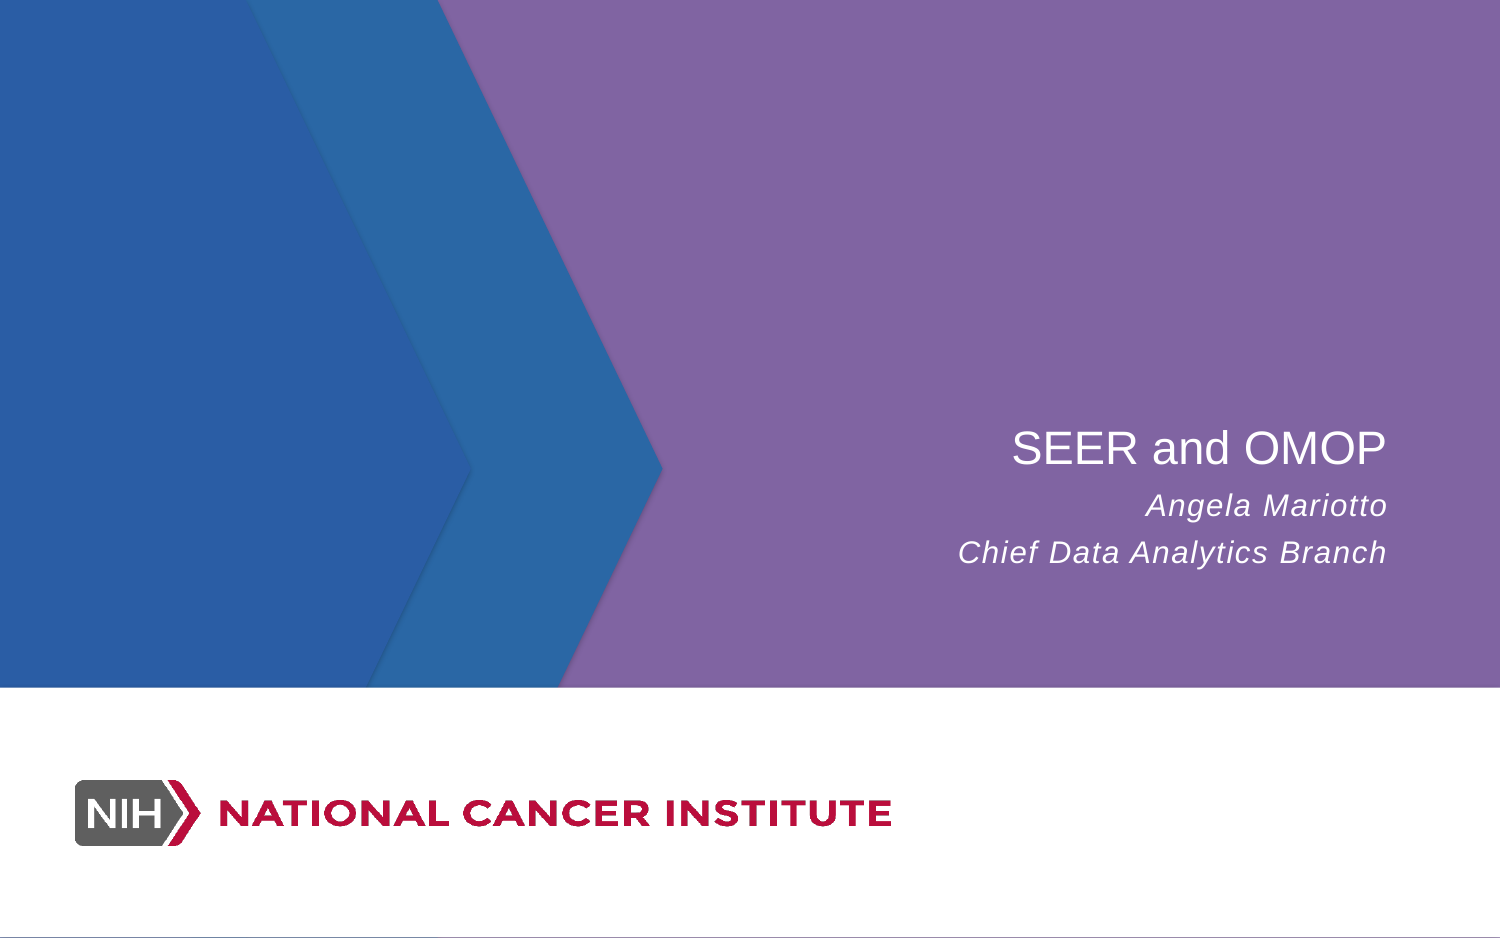

# SEER and OMOP
Angela Mariotto
Chief Data Analytics Branch
181